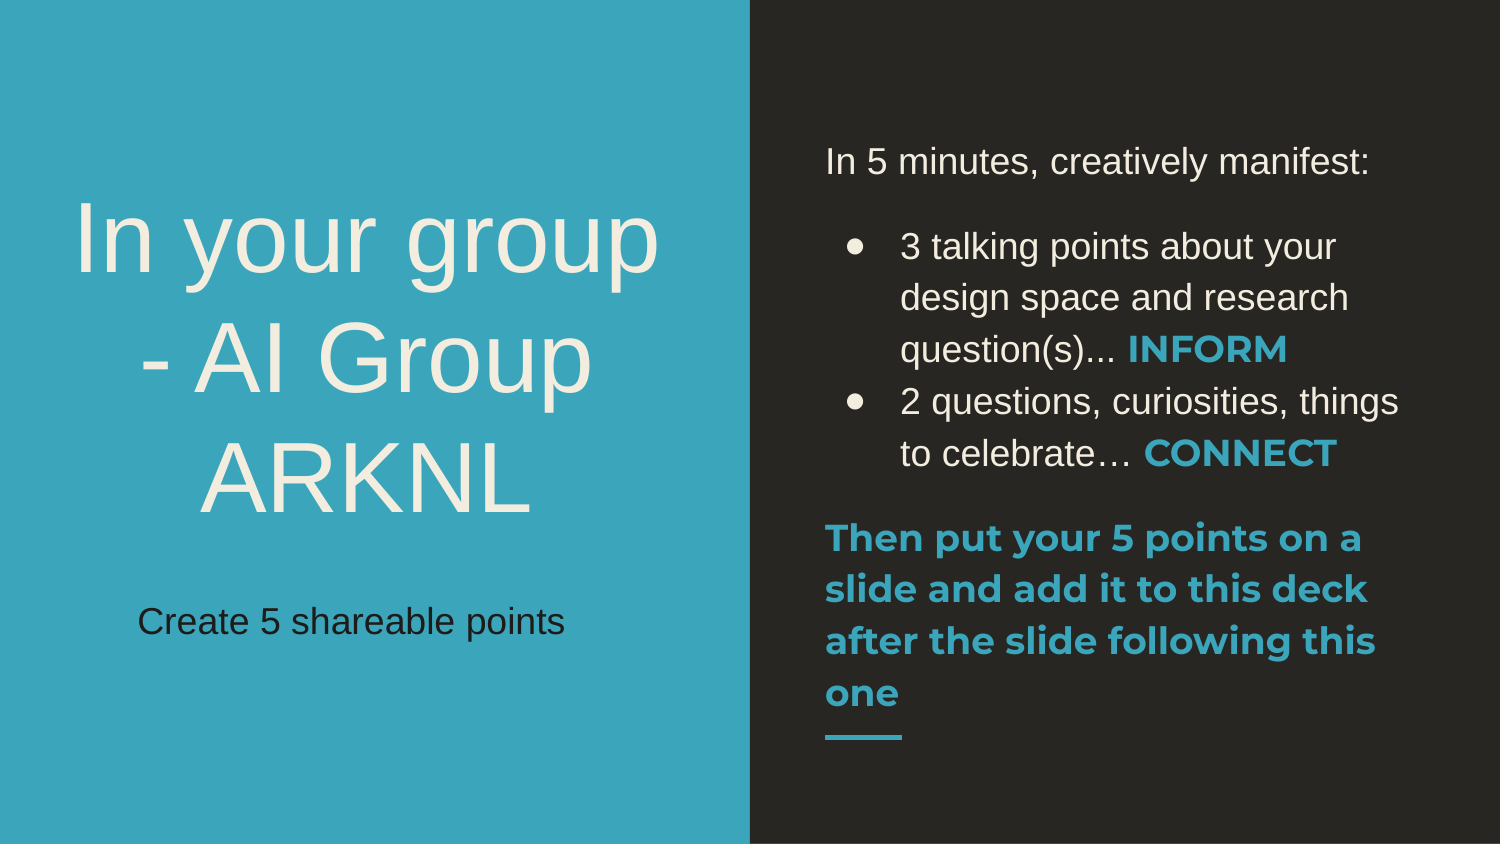

In 5 minutes, creatively manifest:
3 talking points about your design space and research question(s)... INFORM
2 questions, curiosities, things to celebrate… CONNECT
Then put your 5 points on a slide and add it to this deck after the slide following this one
# In your group - AI Group ARKNL
Create 5 shareable points